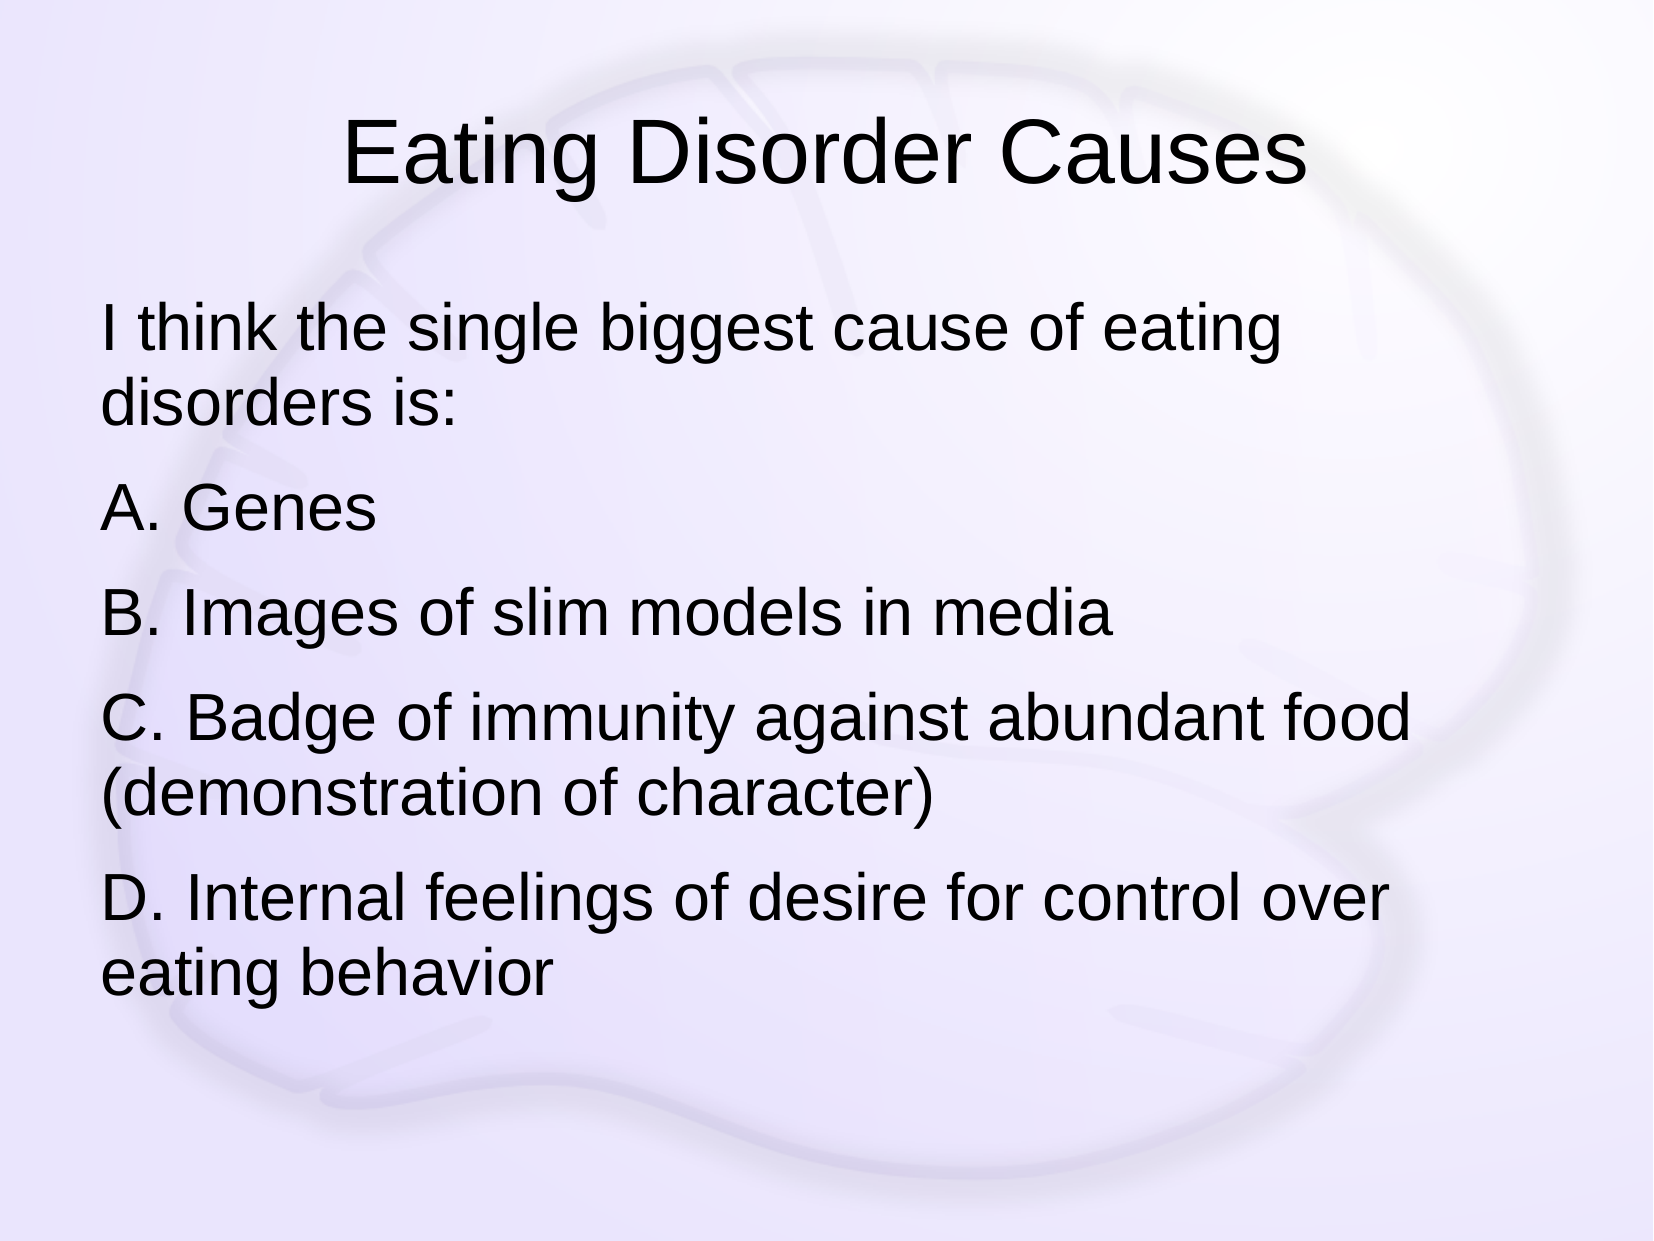

# Eating Disorder Causes
I think the single biggest cause of eating disorders is:
A. Genes
B. Images of slim models in media
C. Badge of immunity against abundant food (demonstration of character)
D. Internal feelings of desire for control over eating behavior